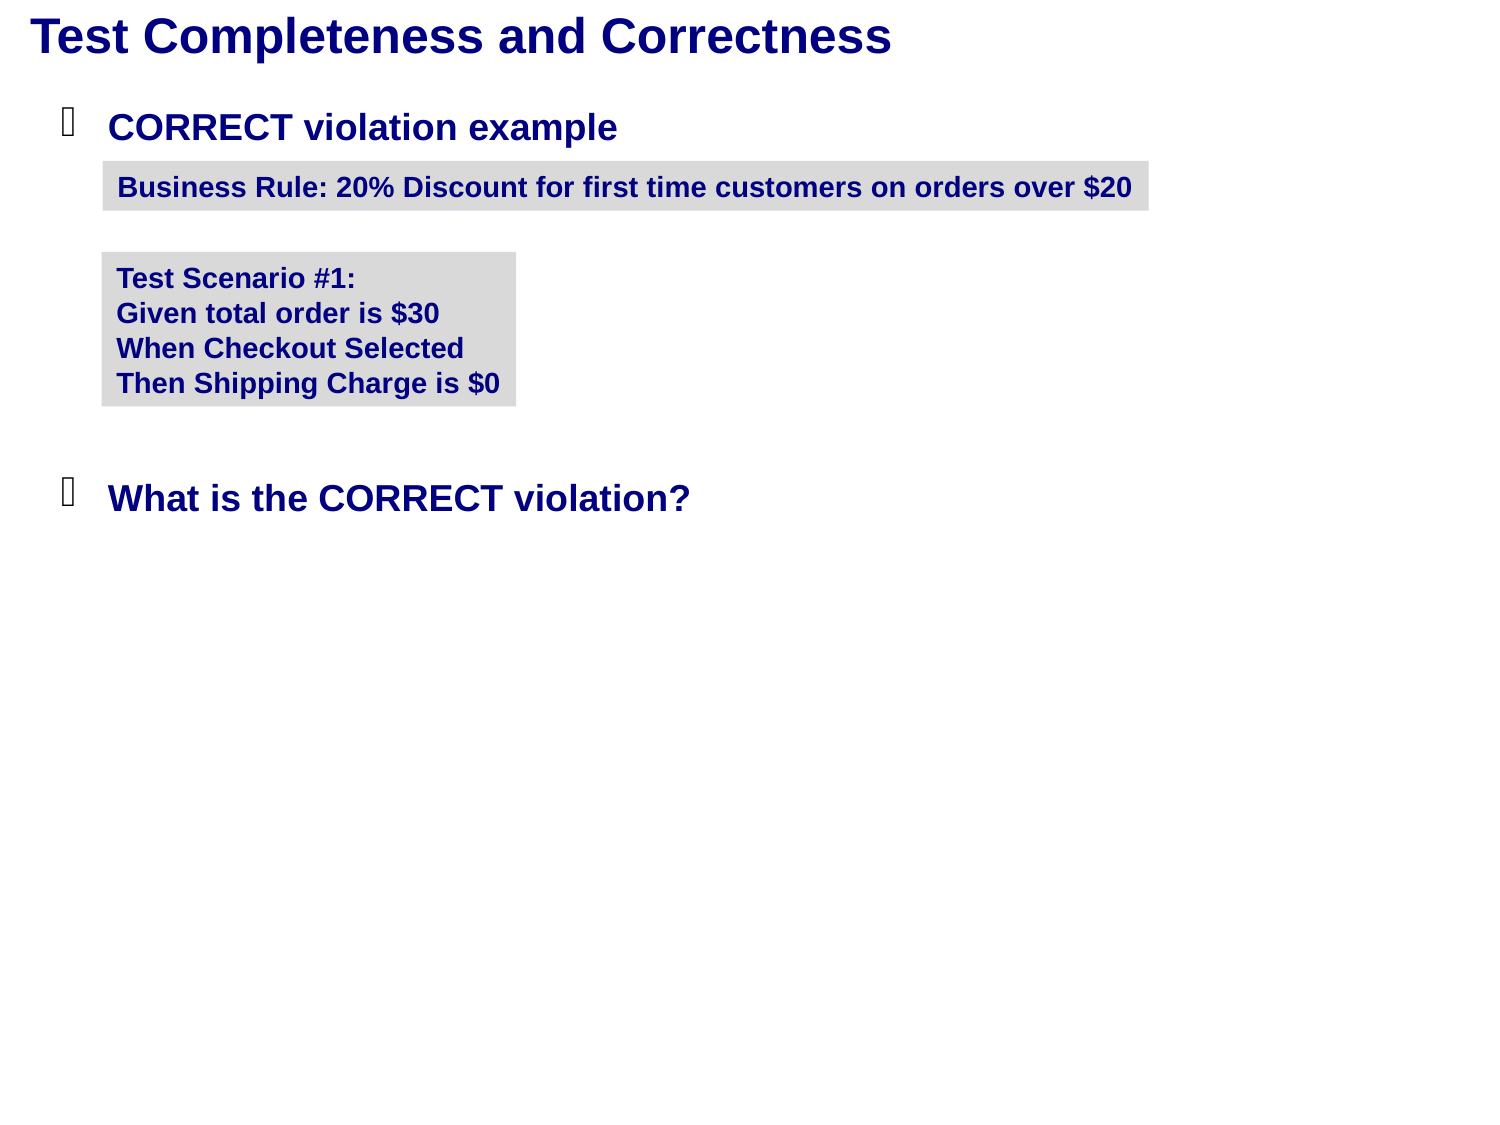

# Test Completeness and Correctness
CORRECT violation example

What is the CORRECT violation?
Business Rule: 20% Discount for first time customers on orders over $20
Test Scenario #1:
Given total order is $30
When Checkout Selected
Then Shipping Charge is $0